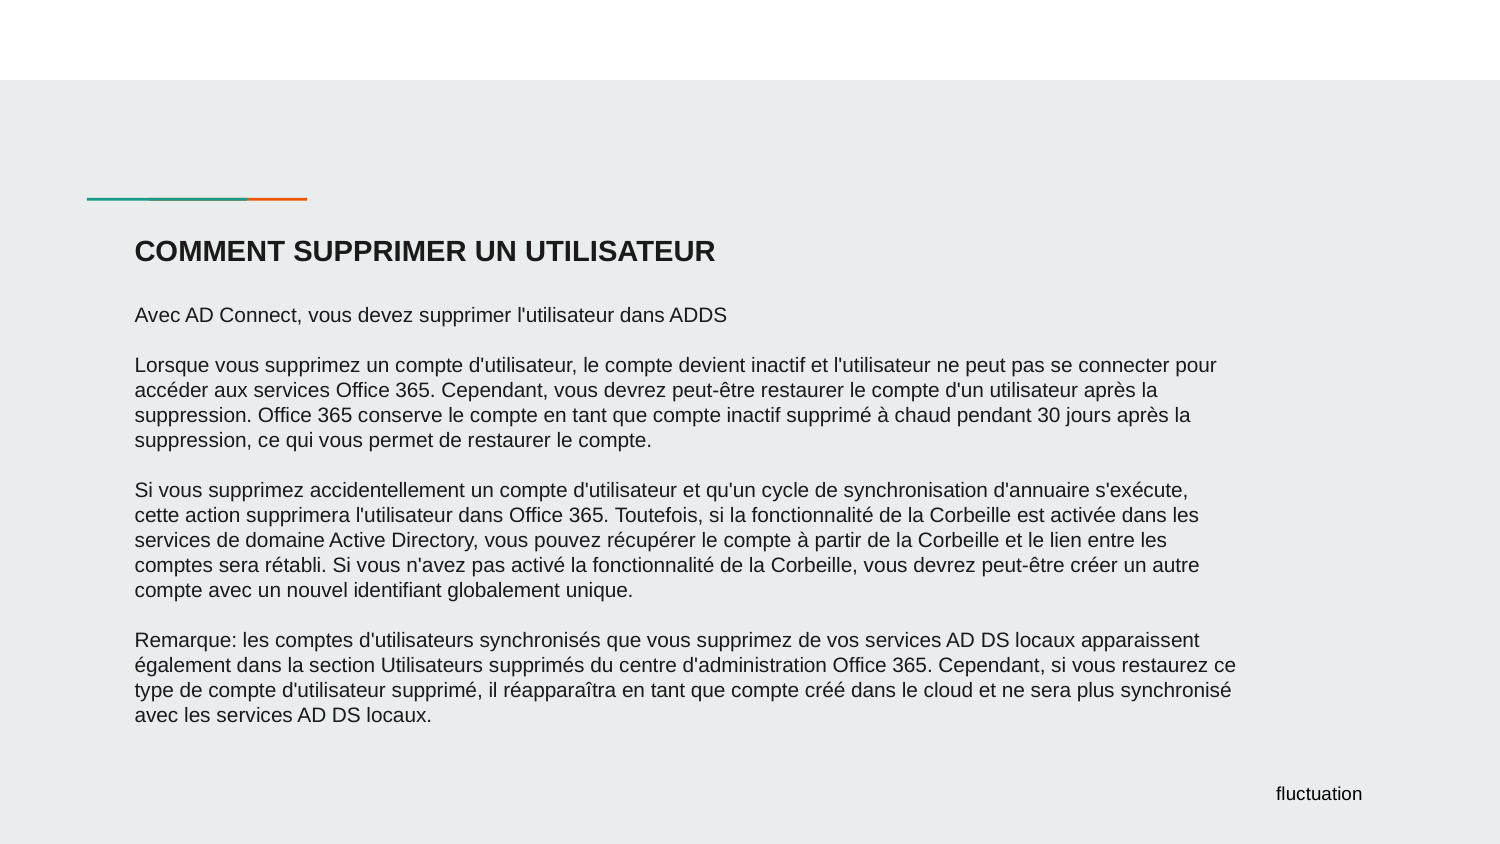

#
COMMENT SUPPRIMER UN UTILISATEUR

Avec AD Connect, vous devez supprimer l'utilisateur dans ADDS

Lorsque vous supprimez un compte d'utilisateur, le compte devient inactif et l'utilisateur ne peut pas se connecter pour accéder aux services Office 365. Cependant, vous devrez peut-être restaurer le compte d'un utilisateur après la suppression. Office 365 conserve le compte en tant que compte inactif supprimé à chaud pendant 30 jours après la suppression, ce qui vous permet de restaurer le compte.

Si vous supprimez accidentellement un compte d'utilisateur et qu'un cycle de synchronisation d'annuaire s'exécute, cette action supprimera l'utilisateur dans Office 365. Toutefois, si la fonctionnalité de la Corbeille est activée dans les services de domaine Active Directory, vous pouvez récupérer le compte à partir de la Corbeille et le lien entre les comptes sera rétabli. Si vous n'avez pas activé la fonctionnalité de la Corbeille, vous devrez peut-être créer un autre compte avec un nouvel identifiant globalement unique.

Remarque: les comptes d'utilisateurs synchronisés que vous supprimez de vos services AD DS locaux apparaissent également dans la section Utilisateurs supprimés du centre d'administration Office 365. Cependant, si vous restaurez ce type de compte d'utilisateur supprimé, il réapparaîtra en tant que compte créé dans le cloud et ne sera plus synchronisé avec les services AD DS locaux.